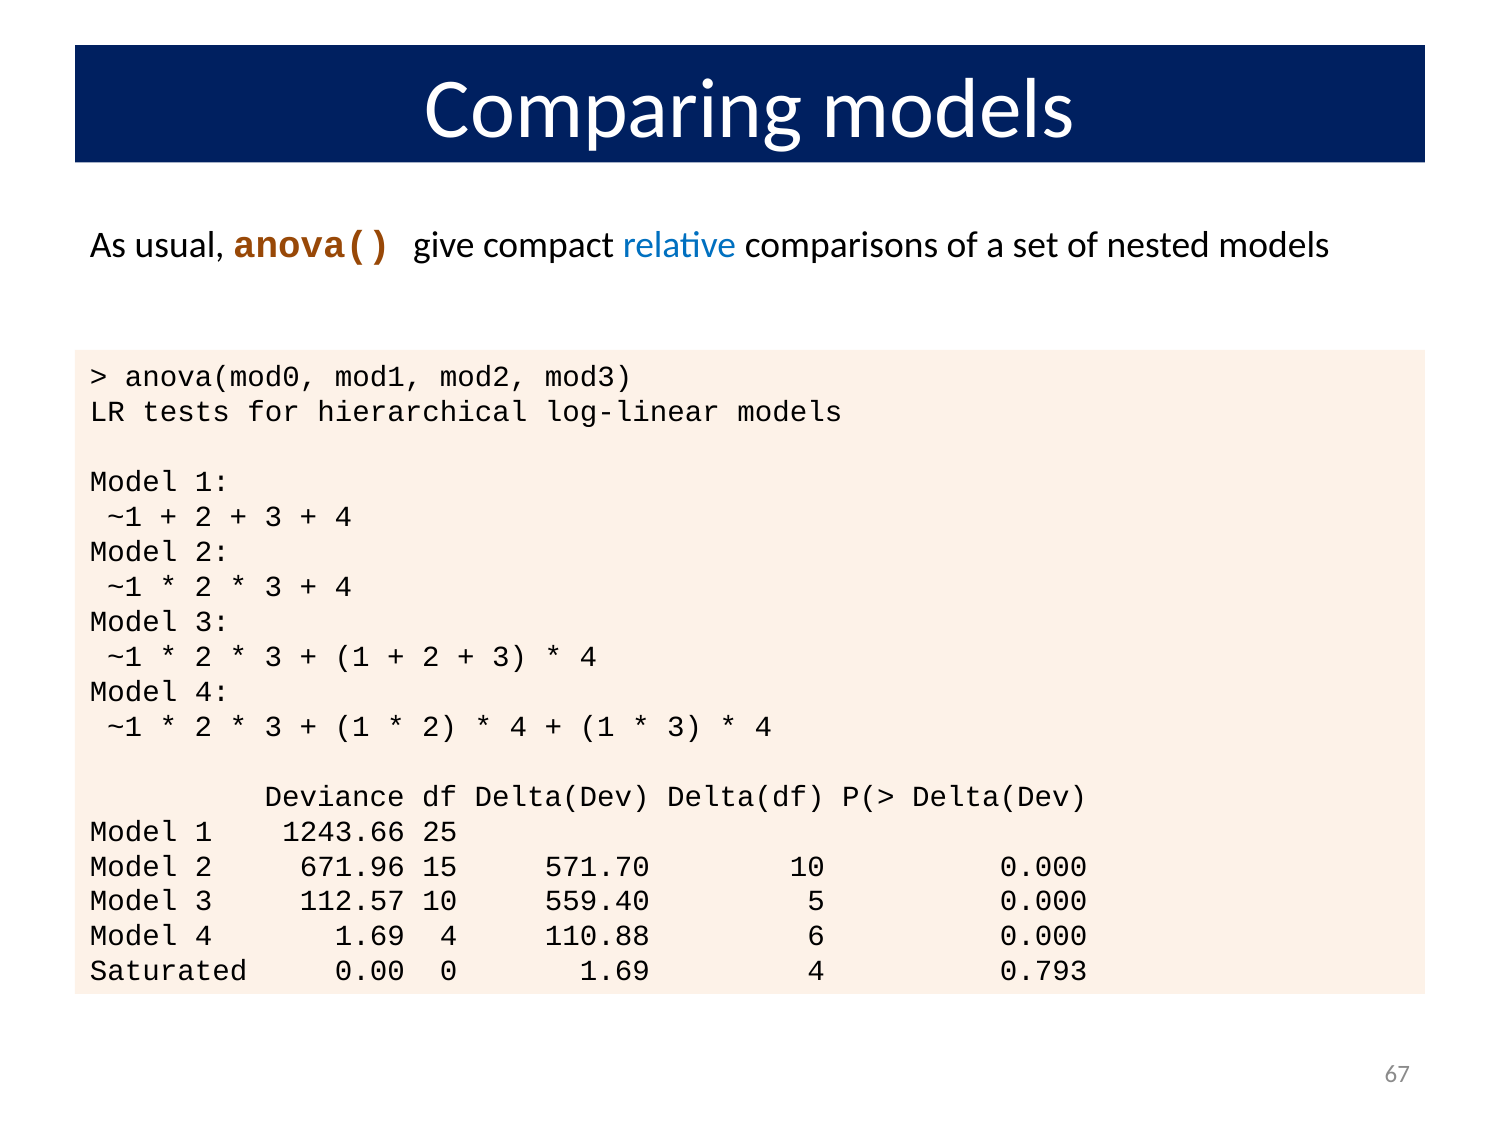

# Comparing models
As usual, anova() give compact relative comparisons of a set of nested models
> anova(mod0, mod1, mod2, mod3)
LR tests for hierarchical log-linear models

Model 1:
 ~1 + 2 + 3 + 4
Model 2:
 ~1 * 2 * 3 + 4
Model 3:
 ~1 * 2 * 3 + (1 + 2 + 3) * 4
Model 4:
 ~1 * 2 * 3 + (1 * 2) * 4 + (1 * 3) * 4

          Deviance df Delta(Dev) Delta(df) P(> Delta(Dev)
Model 1    1243.66 25
Model 2     671.96 15     571.70        10          0.000
Model 3     112.57 10     559.40         5          0.000
Model 4       1.69  4     110.88         6          0.000
Saturated     0.00  0       1.69         4          0.793
67